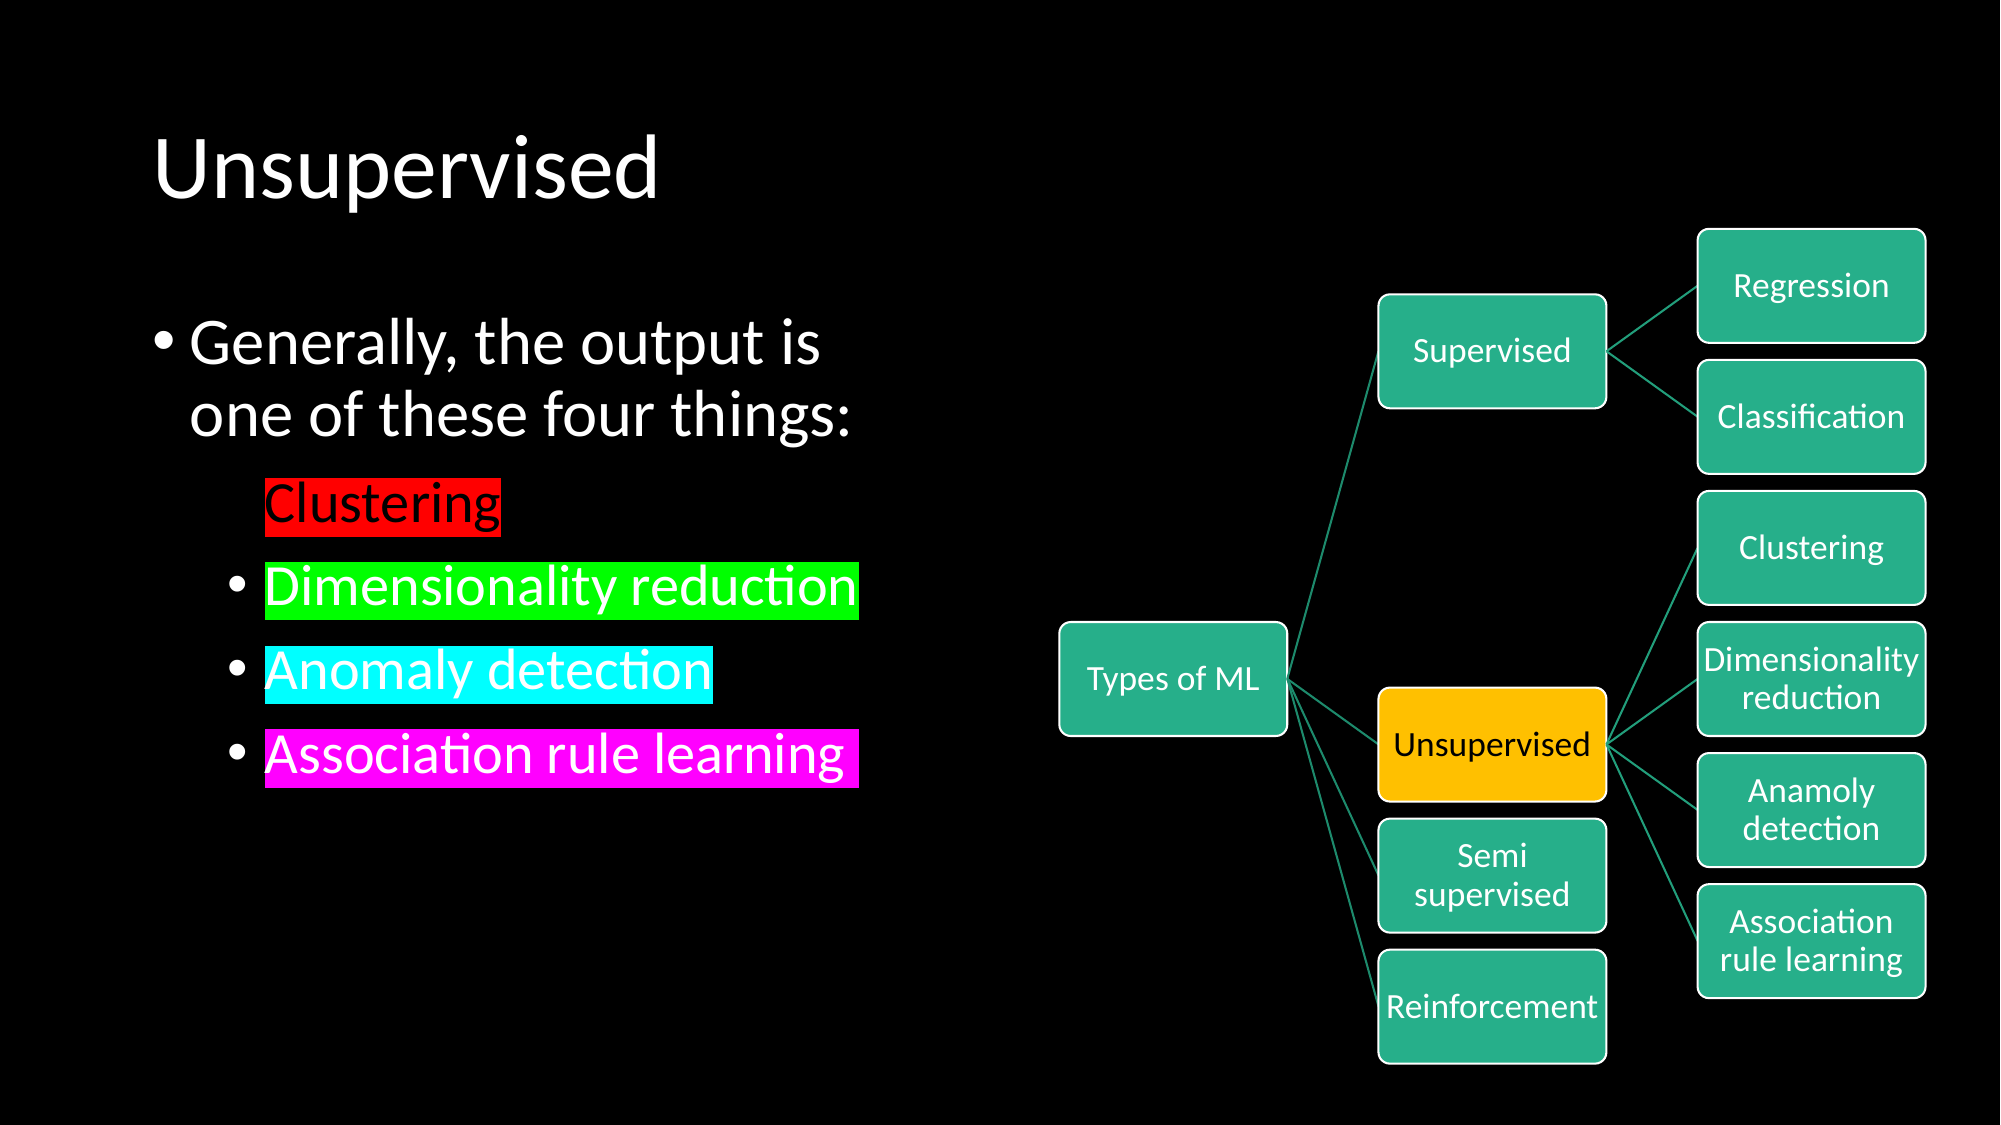

# Unsupervised

Regression

Supervised

Classification

Clustering

Types of ML
Dimensionality reduction

Unsupervised

Anamoly detection

Semi supervised

Association rule learning

Reinforcement
Generally, the output is one of these four things:
Clustering
Dimensionality reduction
Anomaly detection
Association rule learning